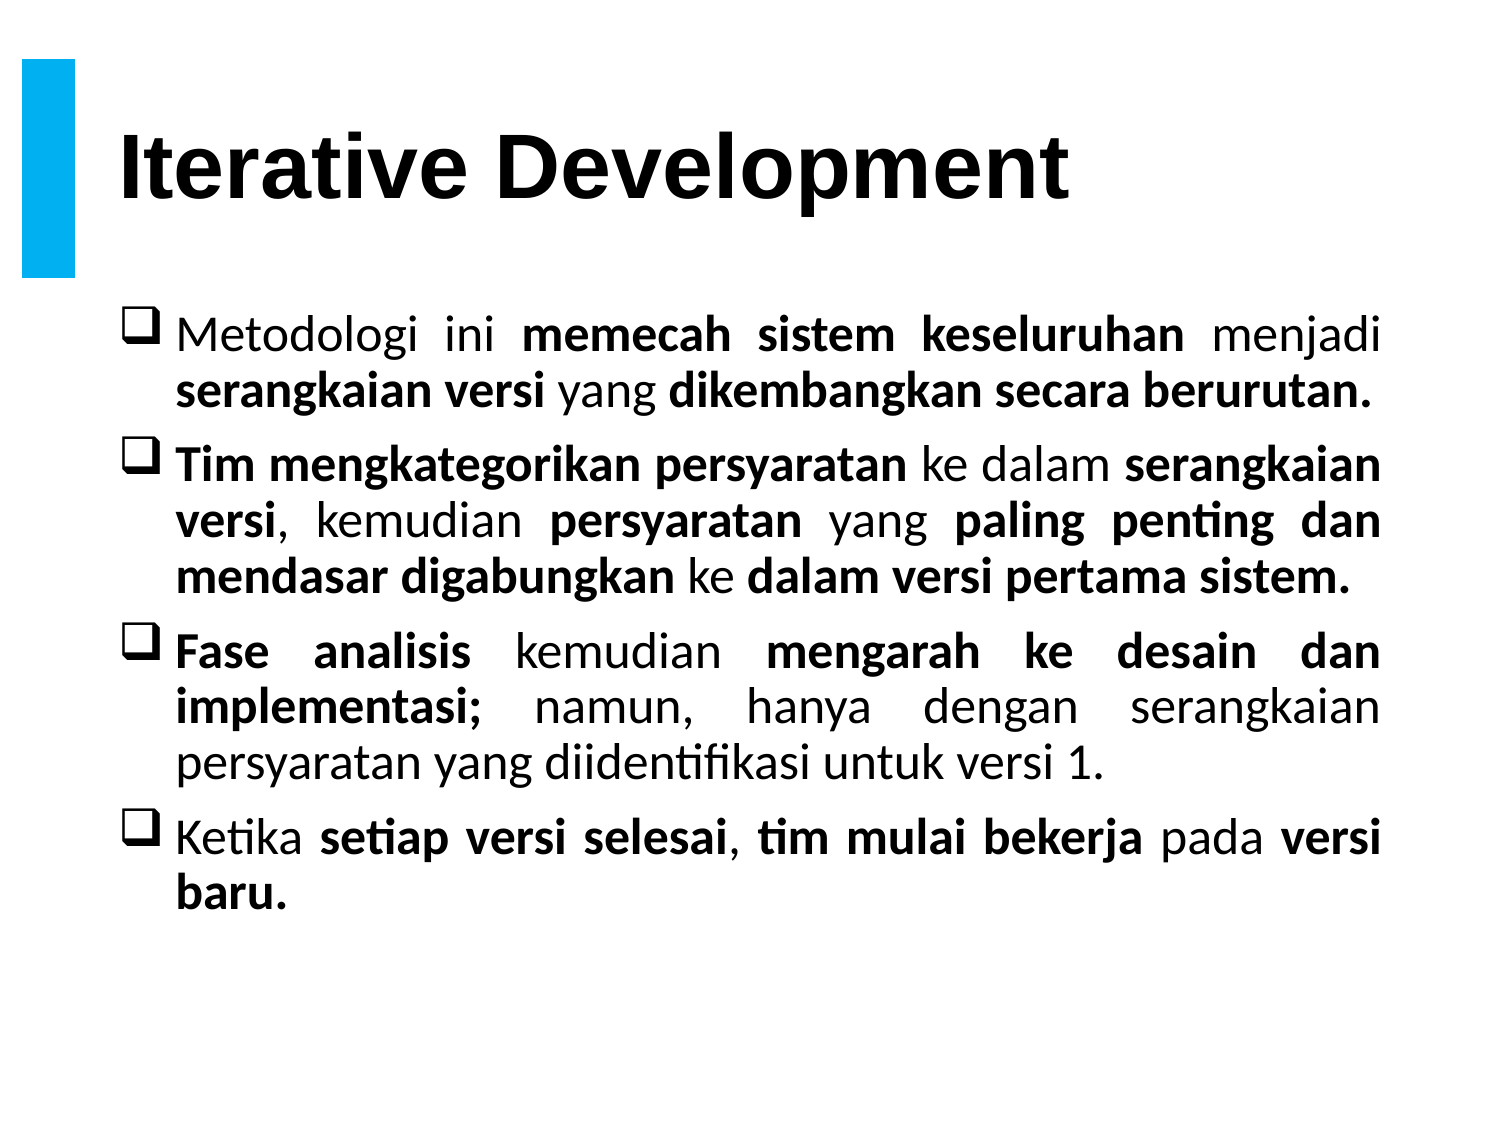

# Iterative Development
Metodologi ini memecah sistem keseluruhan menjadi serangkaian versi yang dikembangkan secara berurutan.
Tim mengkategorikan persyaratan ke dalam serangkaian versi, kemudian persyaratan yang paling penting dan mendasar digabungkan ke dalam versi pertama sistem.
Fase analisis kemudian mengarah ke desain dan implementasi; namun, hanya dengan serangkaian persyaratan yang diidentifikasi untuk versi 1.
Ketika setiap versi selesai, tim mulai bekerja pada versi baru.